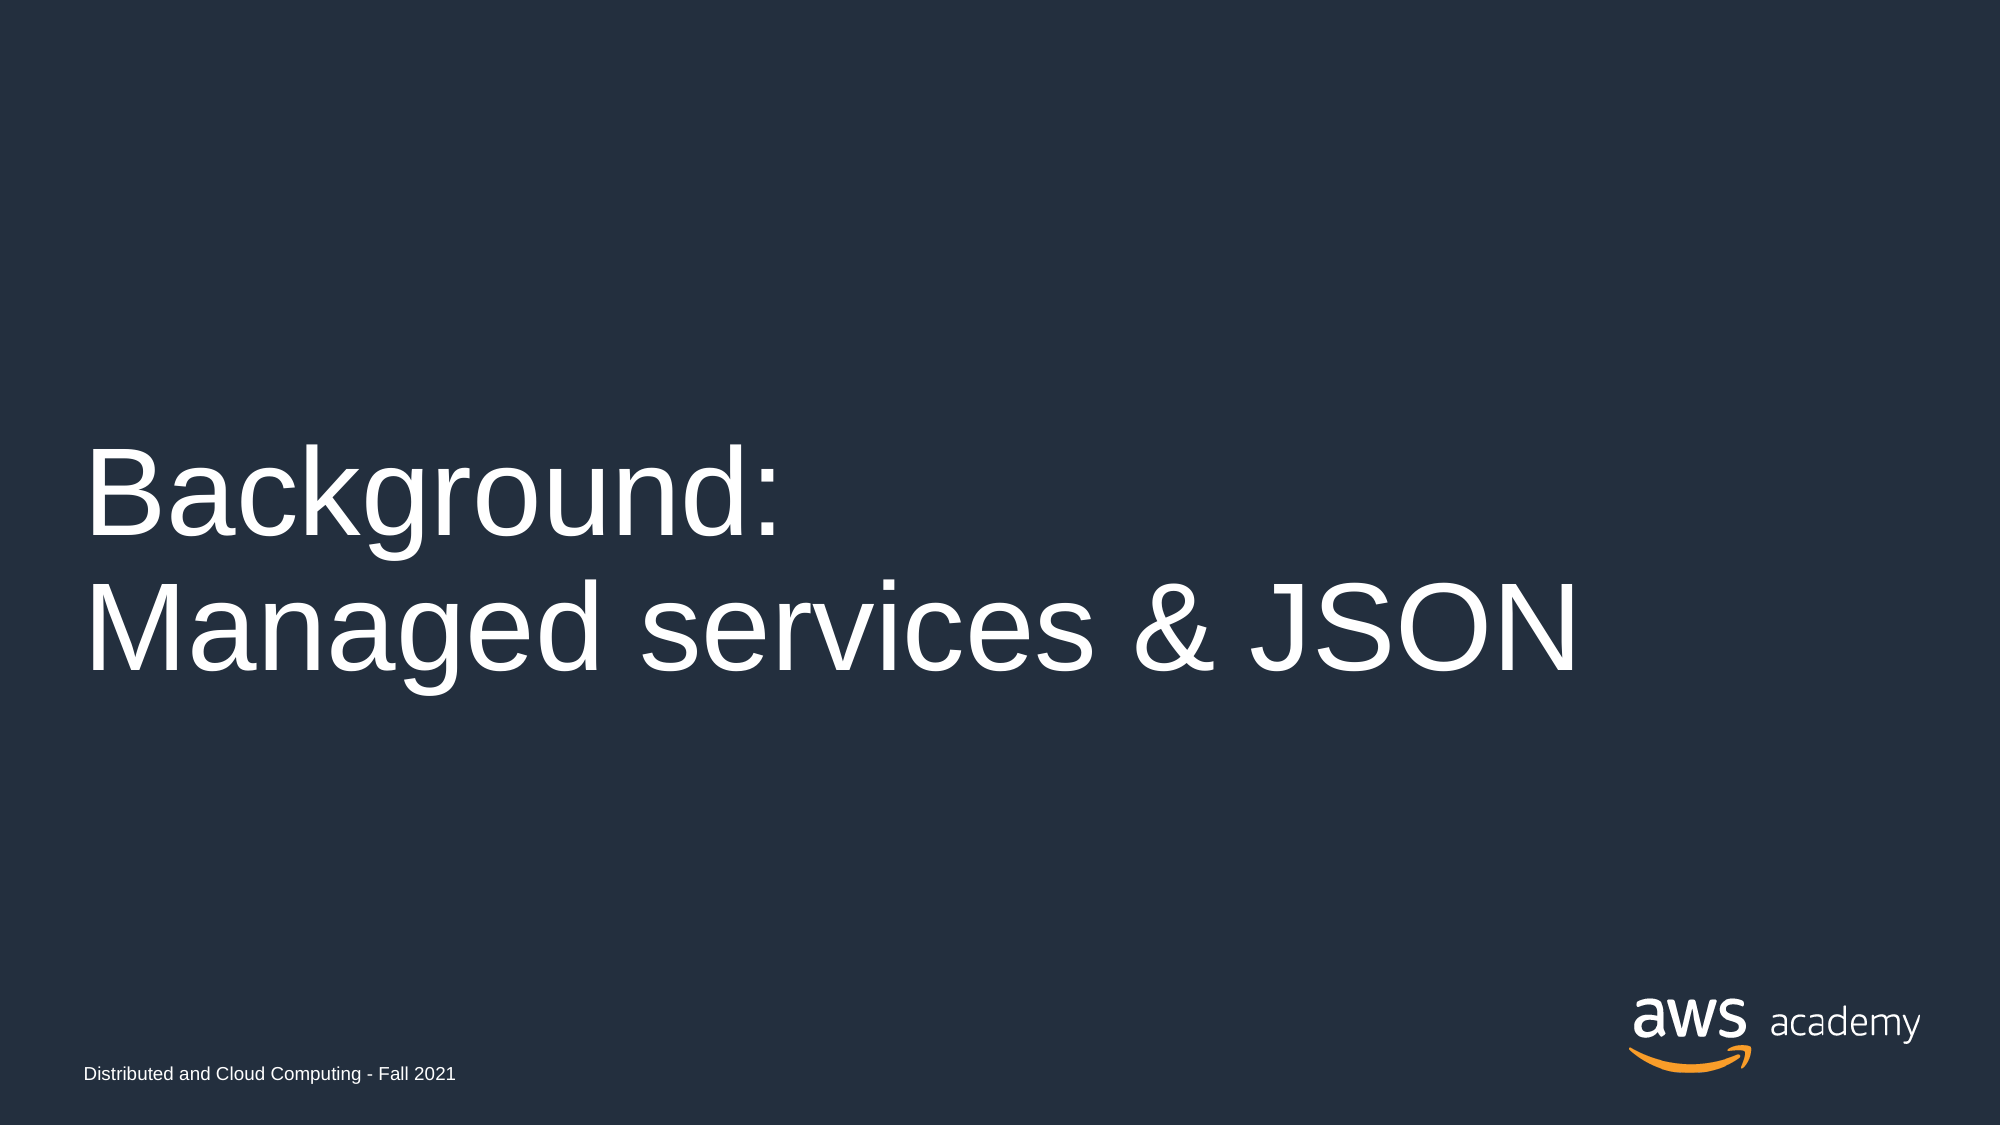

# Background: Managed services & JSON
Distributed and Cloud Computing - Fall 2021